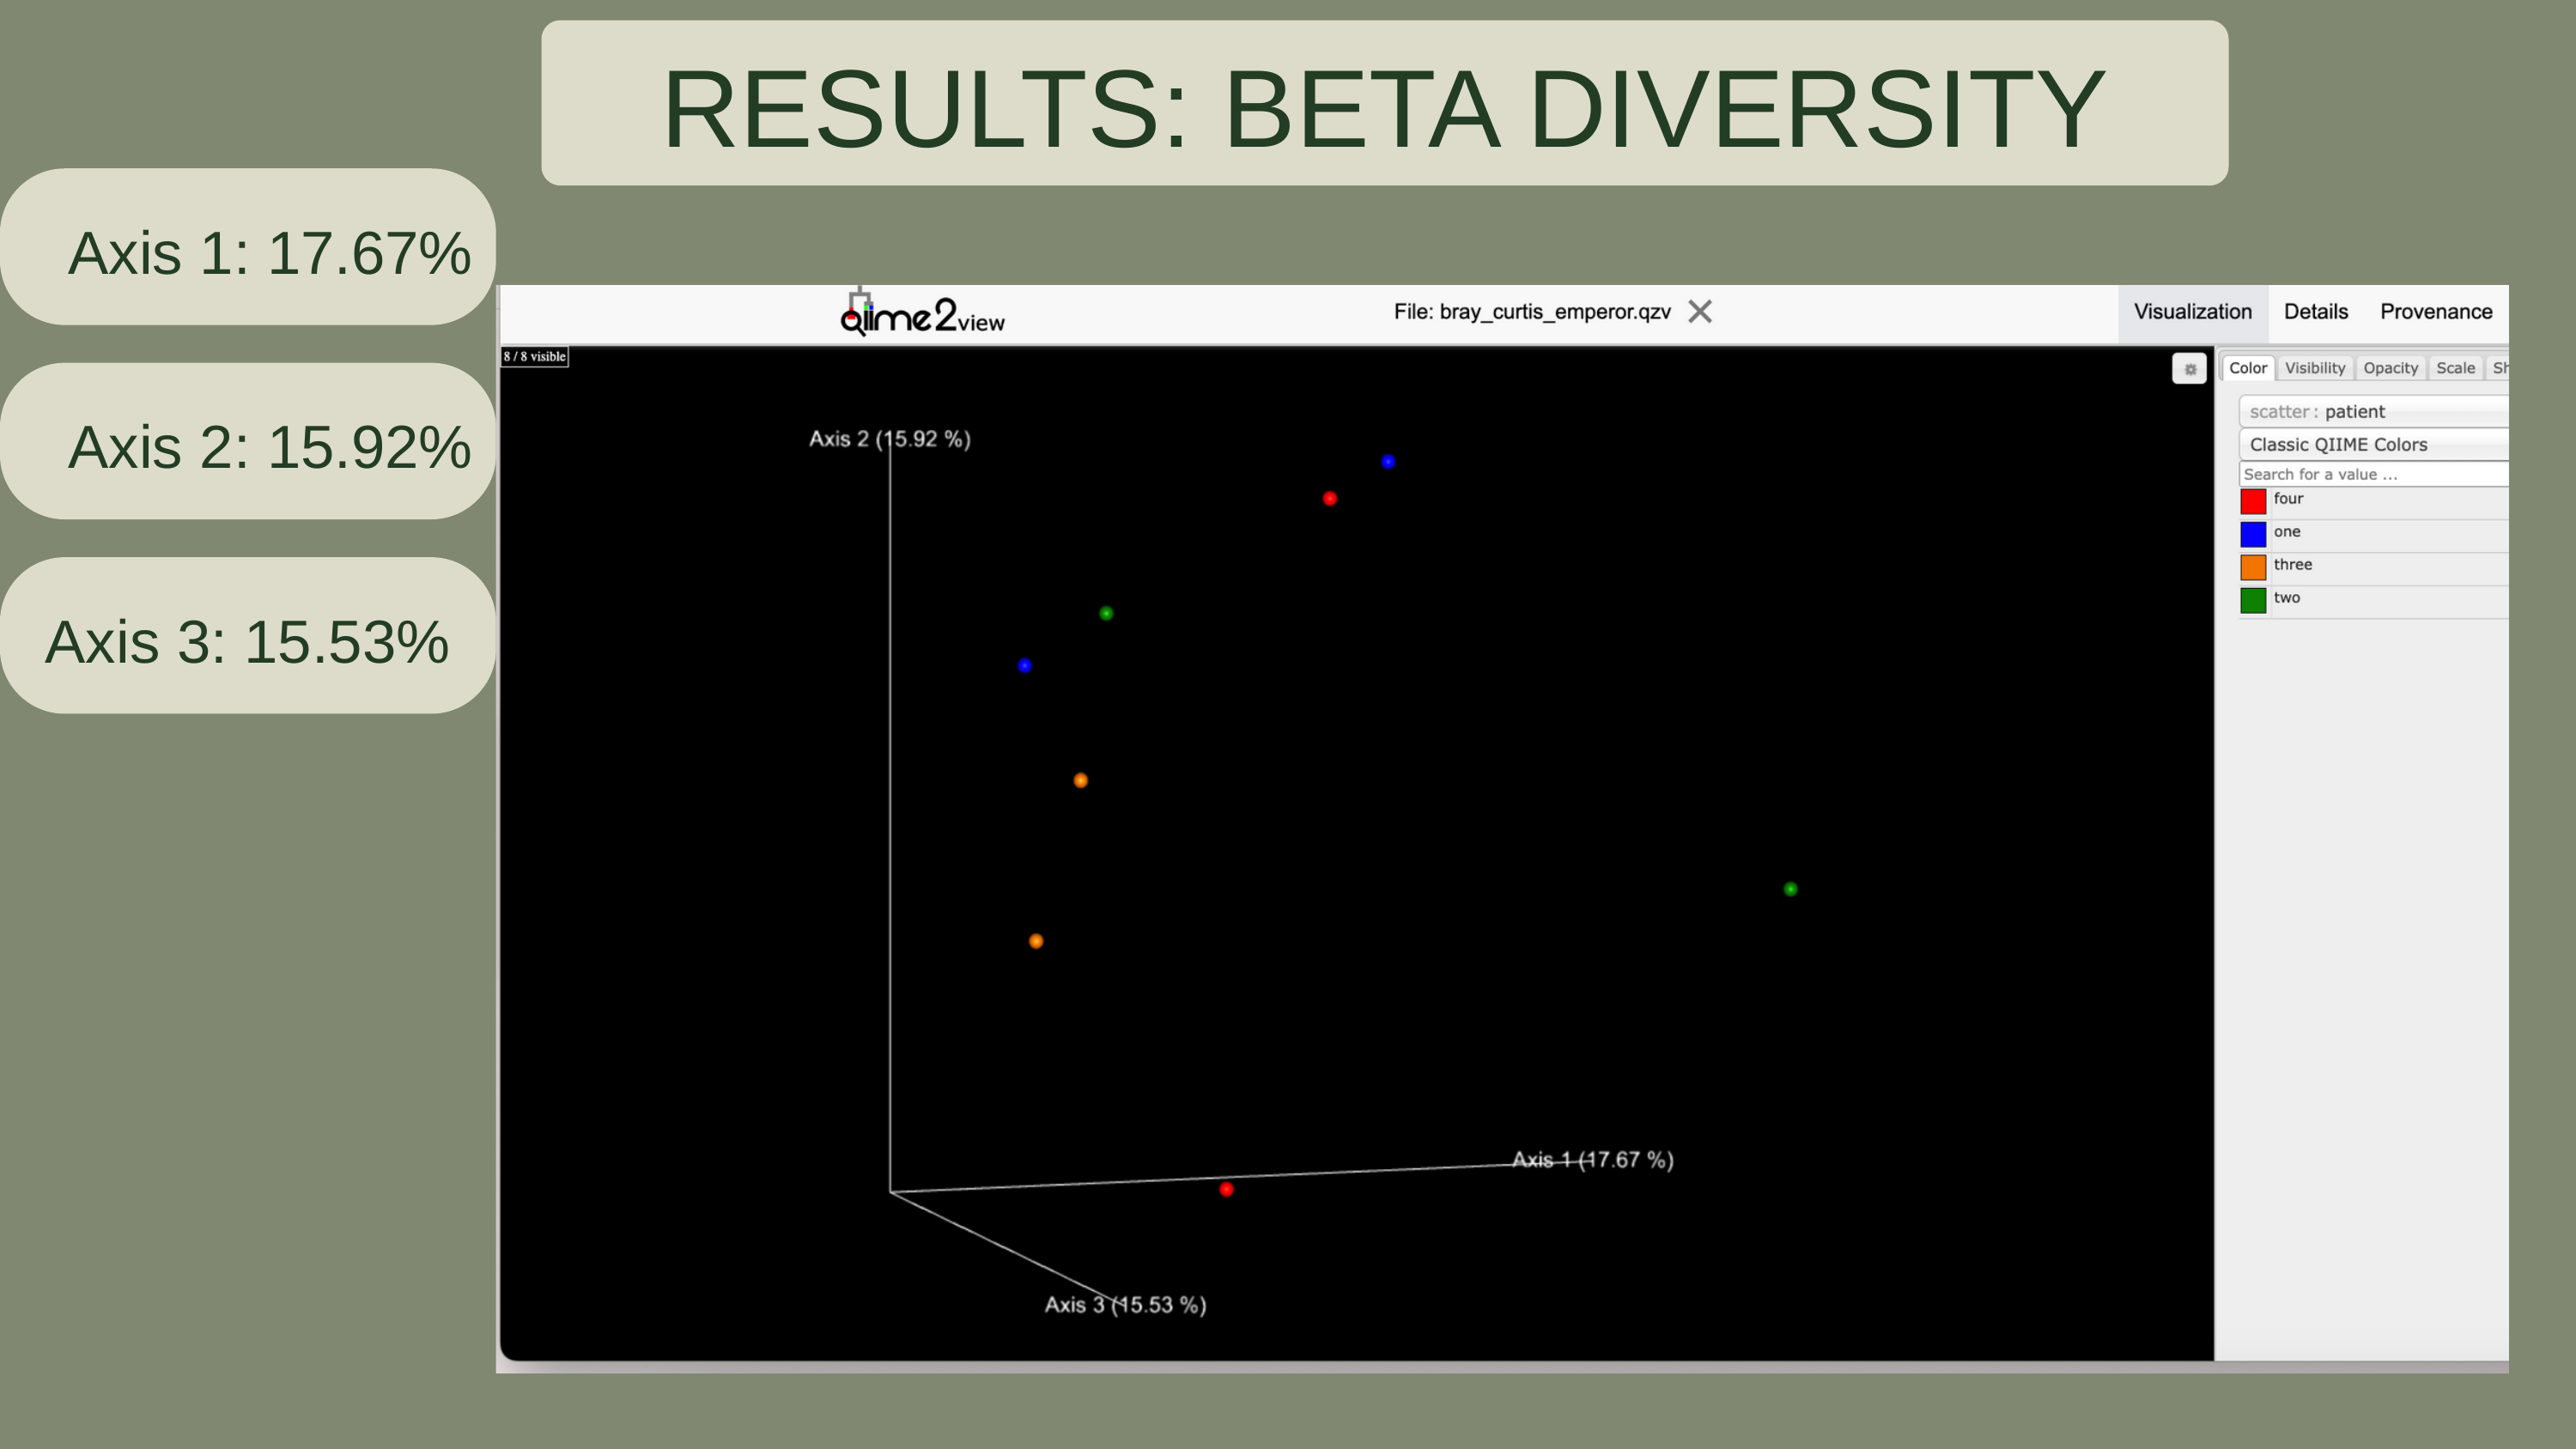

RESULTS: BETA DIVERSITY

Axis 1: 17.67%

Axis 2: 15.92%

Axis 3: 15.53%